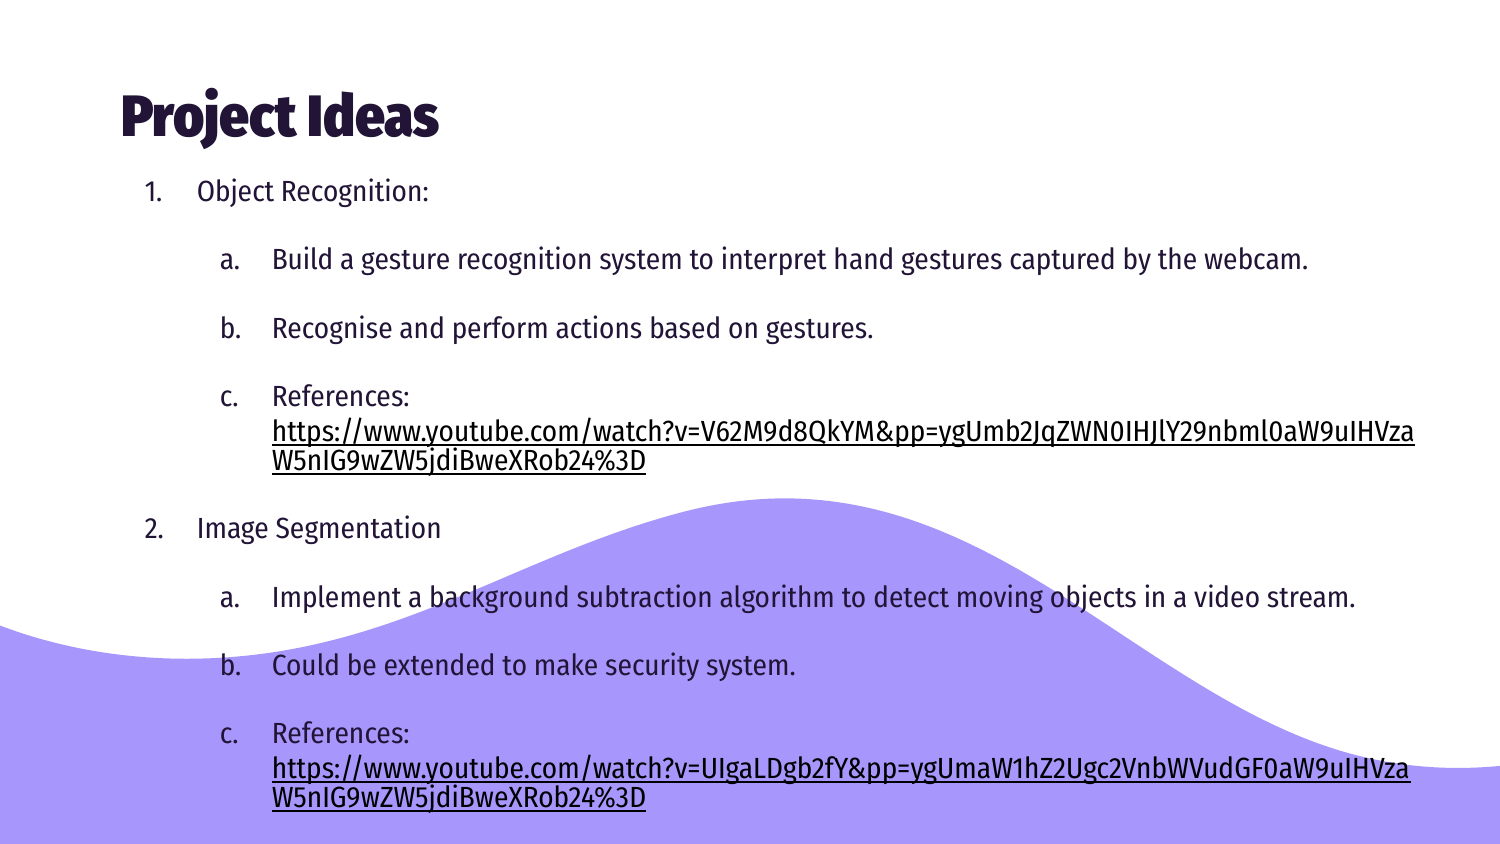

# Project Ideas
Object Recognition:
Build a gesture recognition system to interpret hand gestures captured by the webcam.
Recognise and perform actions based on gestures.
References: https://www.youtube.com/watch?v=V62M9d8QkYM&pp=ygUmb2JqZWN0IHJlY29nbml0aW9uIHVzaW5nIG9wZW5jdiBweXRob24%3D
Image Segmentation
Implement a background subtraction algorithm to detect moving objects in a video stream.
Could be extended to make security system.
References: https://www.youtube.com/watch?v=UIgaLDgb2fY&pp=ygUmaW1hZ2Ugc2VnbWVudGF0aW9uIHVzaW5nIG9wZW5jdiBweXRob24%3D